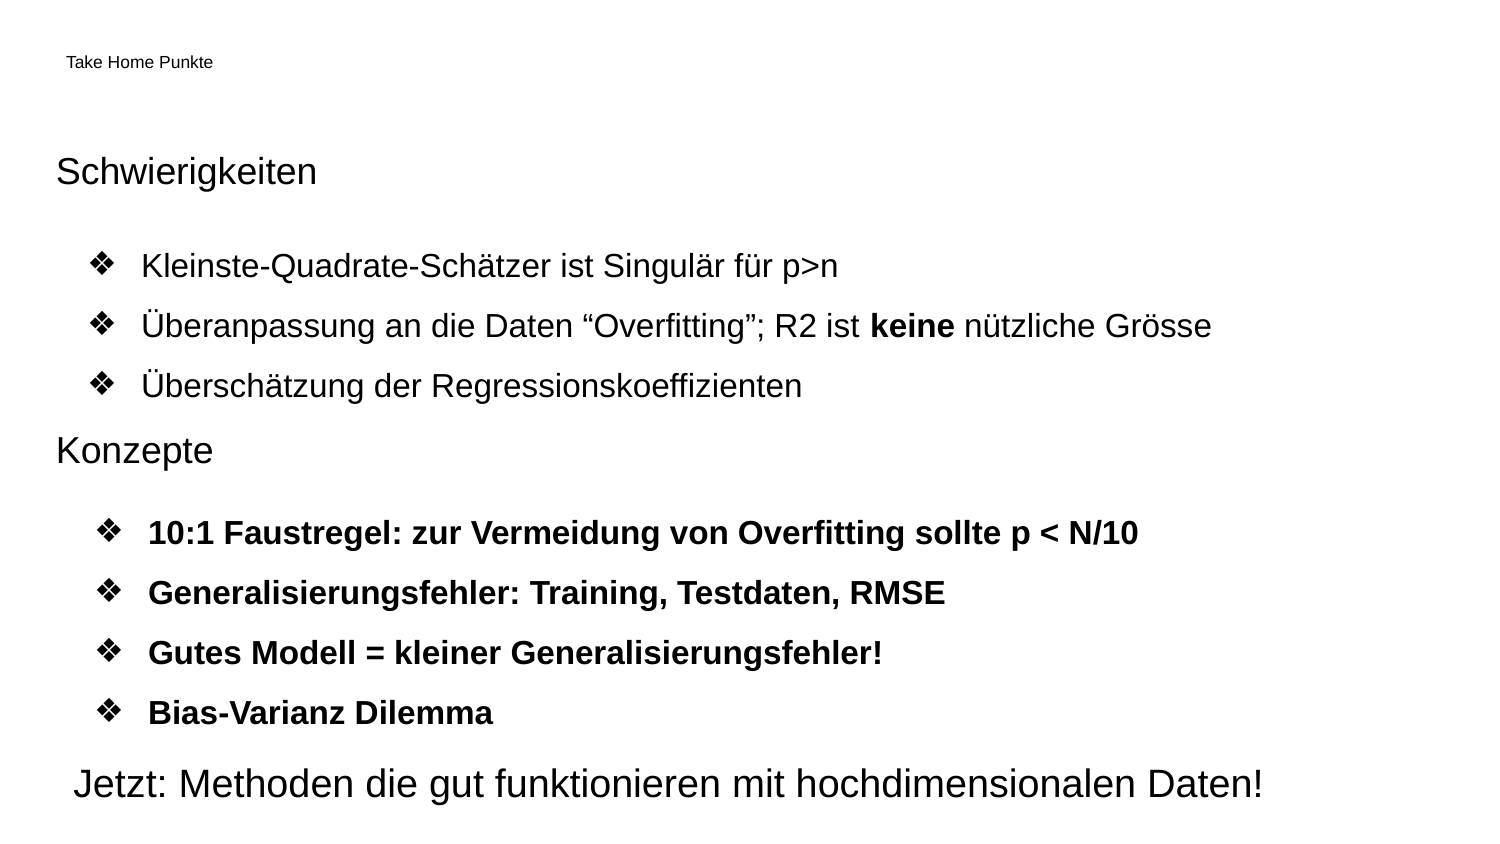

# Take Home Punkte

Schwierigkeiten
Kleinste-Quadrate-Schätzer ist Singulär für p>n
Überanpassung an die Daten “Overfitting”; R2 ist keine nützliche Grösse
Überschätzung der Regressionskoeffizienten
Konzepte
10:1 Faustregel: zur Vermeidung von Overfitting sollte p < N/10
Generalisierungsfehler: Training, Testdaten, RMSE
Gutes Modell = kleiner Generalisierungsfehler!
Bias-Varianz Dilemma
Jetzt: Methoden die gut funktionieren mit hochdimensionalen Daten!